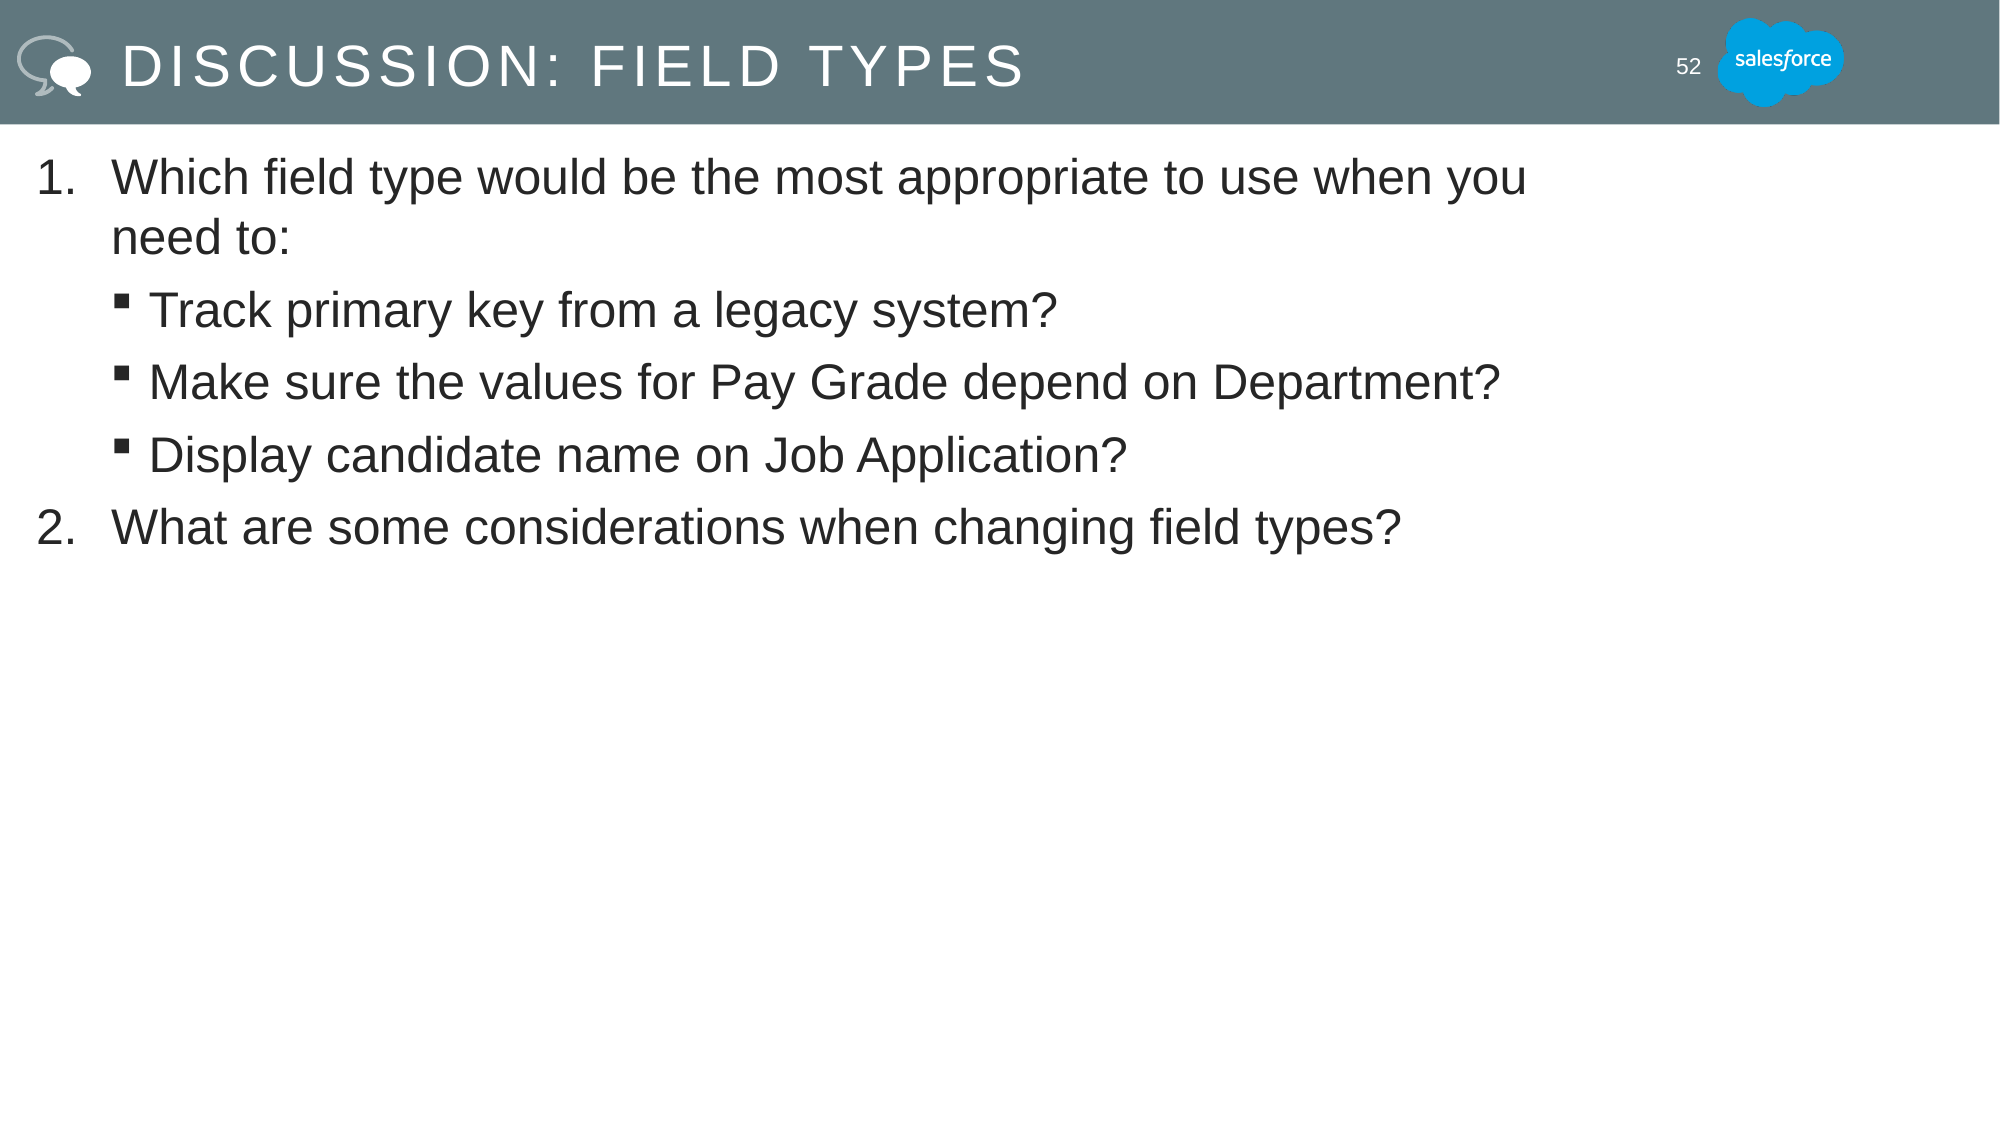

# Discussion: field types
52
Which field type would be the most appropriate to use when you need to:
Track primary key from a legacy system?
Make sure the values for Pay Grade depend on Department?
Display candidate name on Job Application?
What are some considerations when changing field types?